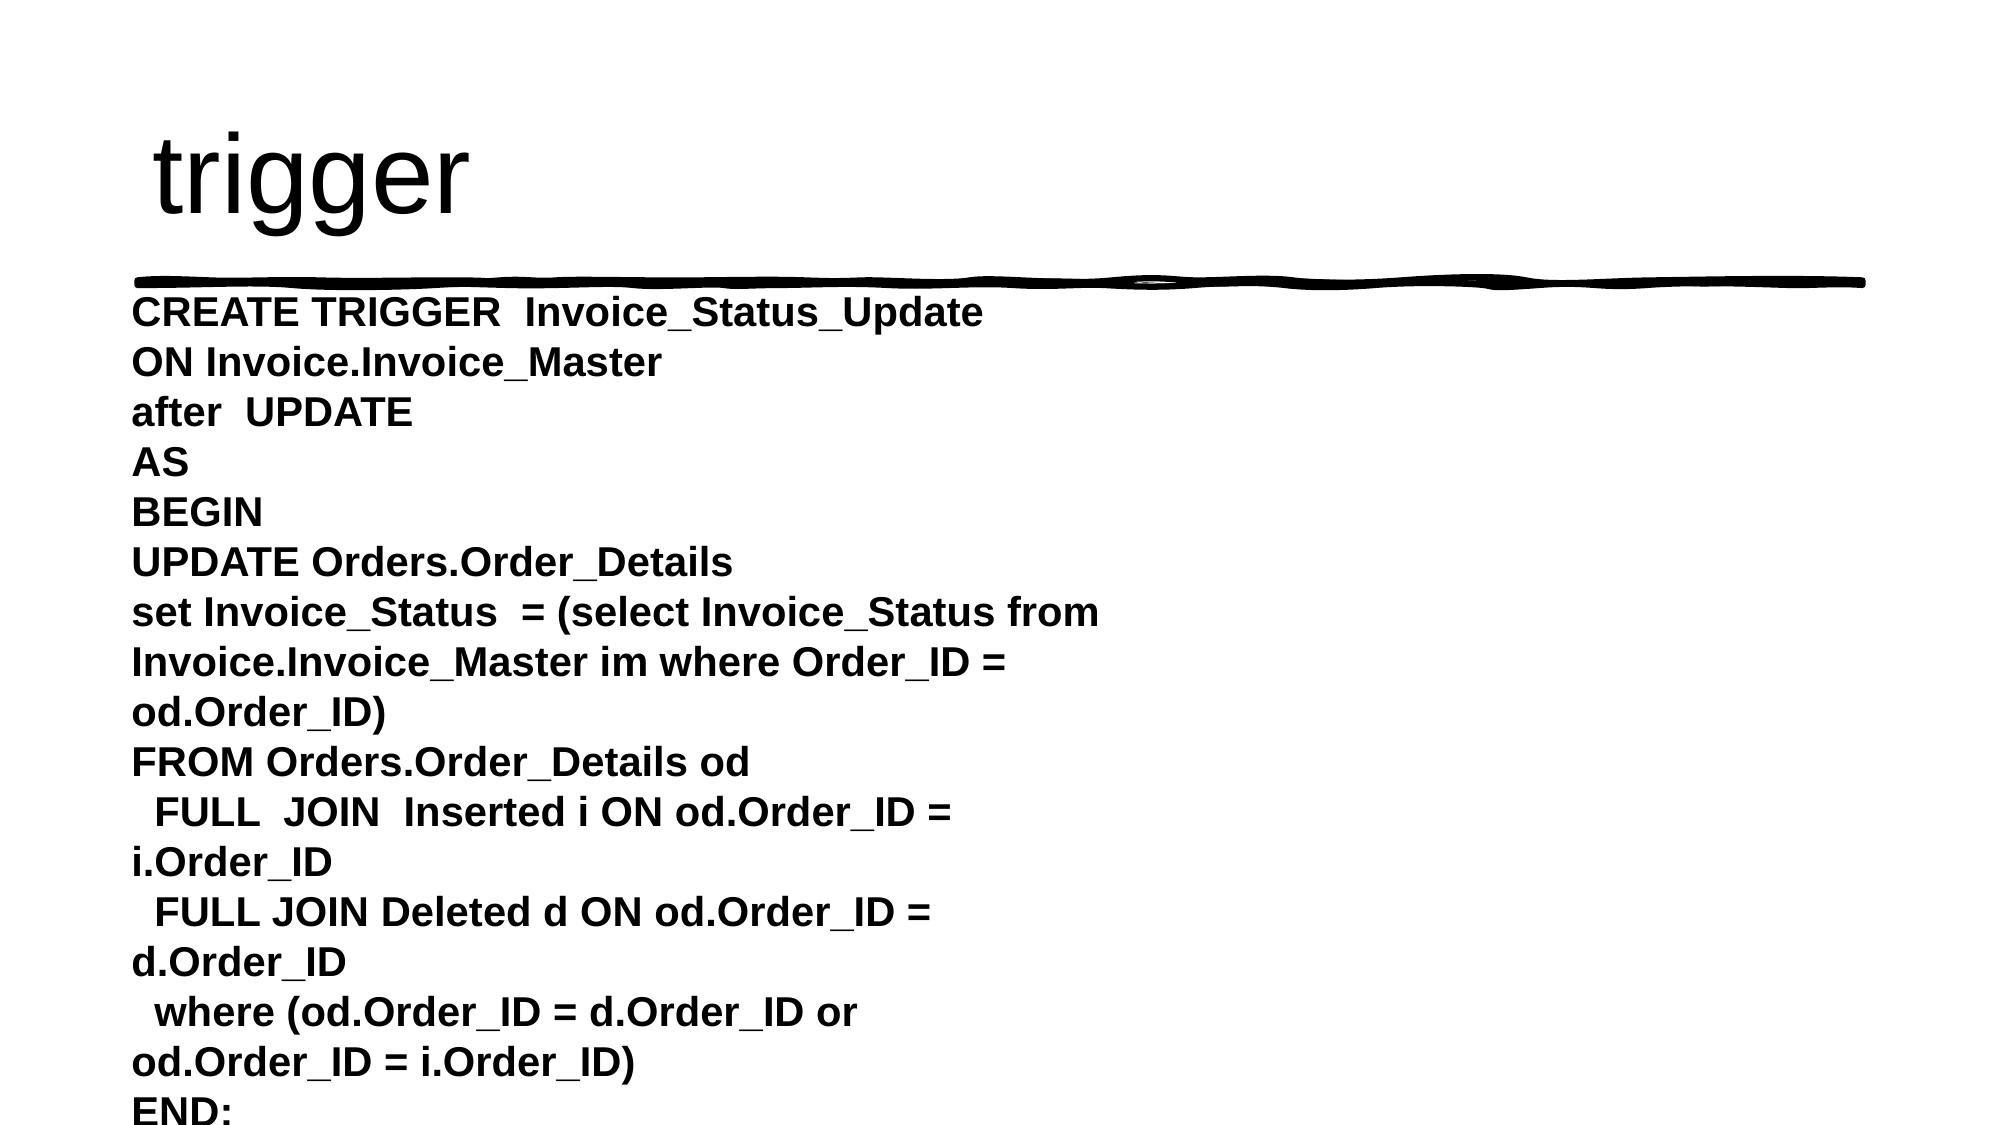

# trigger
CREATE TRIGGER  Invoice_Status_Update
ON Invoice.Invoice_Master
after  UPDATE
AS
BEGIN
UPDATE Orders.Order_Details
set Invoice_Status  = (select Invoice_Status from Invoice.Invoice_Master im where Order_ID = od.Order_ID)
FROM Orders.Order_Details od
  FULL  JOIN  Inserted i ON od.Order_ID = i.Order_ID
  FULL JOIN Deleted d ON od.Order_ID = d.Order_ID
  where (od.Order_ID = d.Order_ID or od.Order_ID = i.Order_ID)
END;